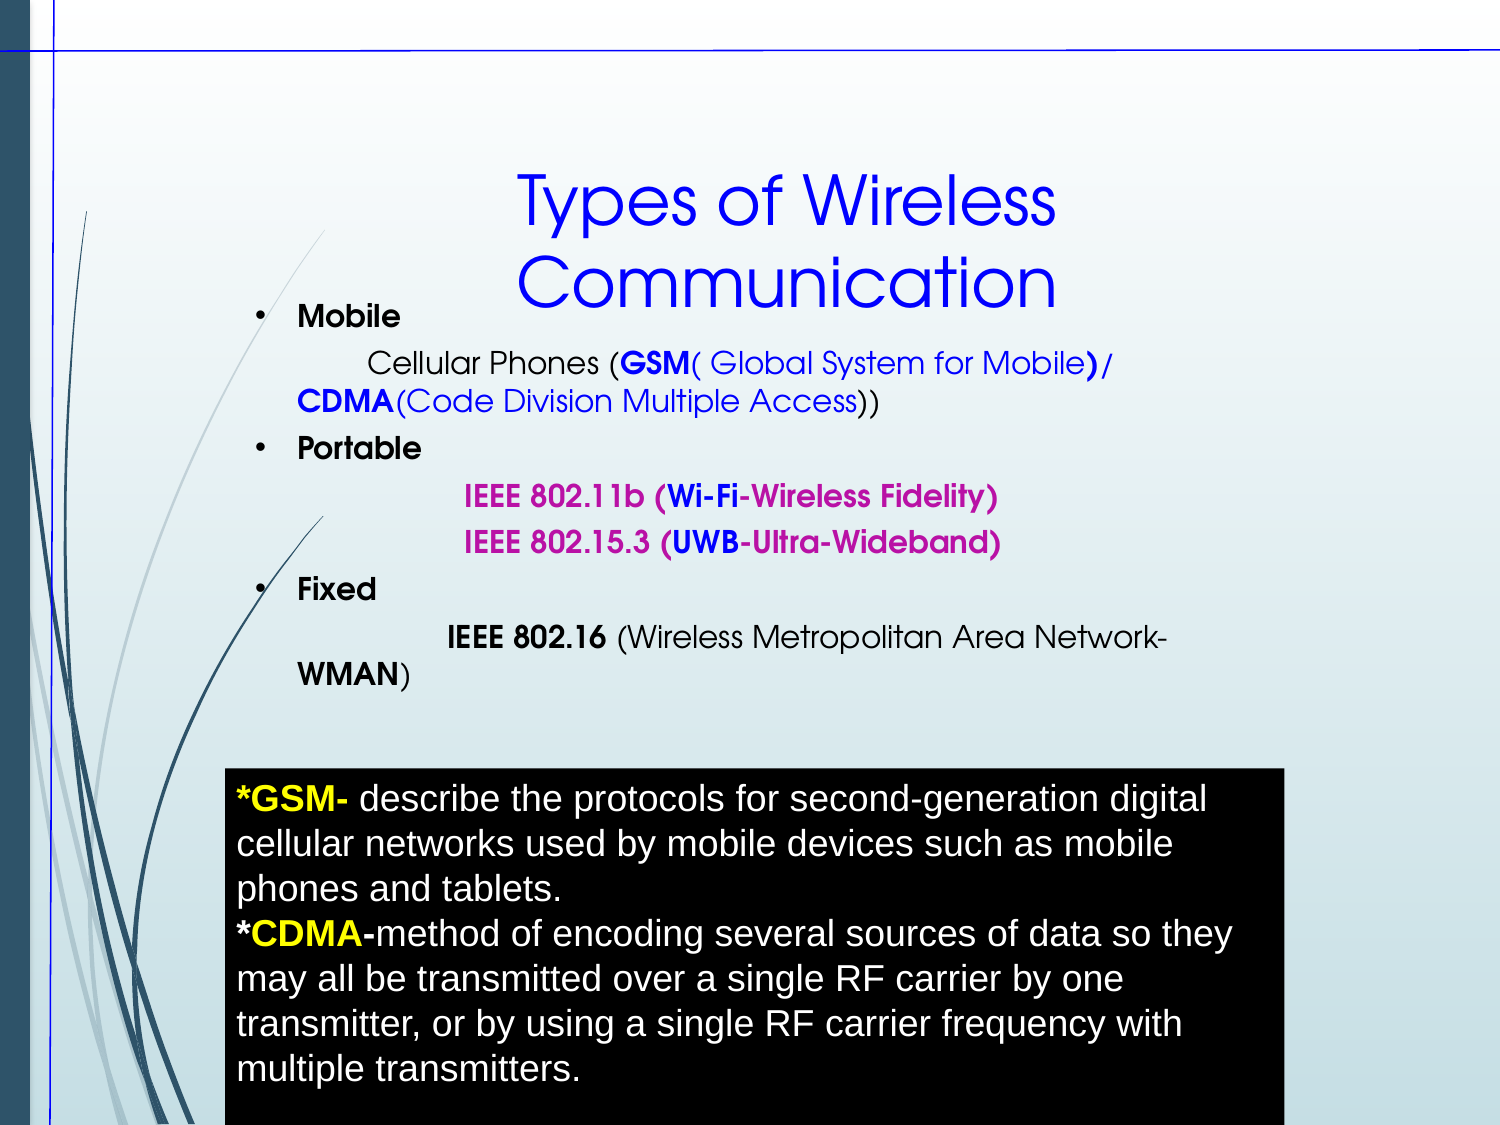

Types of Wireless Communication
Mobile
	        Cellular Phones (GSM( Global System for Mobile)/ CDMA(Code Division Multiple Access))
Portable
		  IEEE 802.11b (Wi-Fi-Wireless Fidelity)
		  IEEE 802.15.3 (UWB-Ultra-Wideband)
Fixed
		IEEE 802.16 (Wireless Metropolitan Area Network-WMAN)
*GSM- describe the protocols for second-generation digital cellular networks used by mobile devices such as mobile phones and tablets.
*CDMA-method of encoding several sources of data so they may all be transmitted over a single RF carrier by one transmitter, or by using a single RF carrier frequency with multiple transmitters.